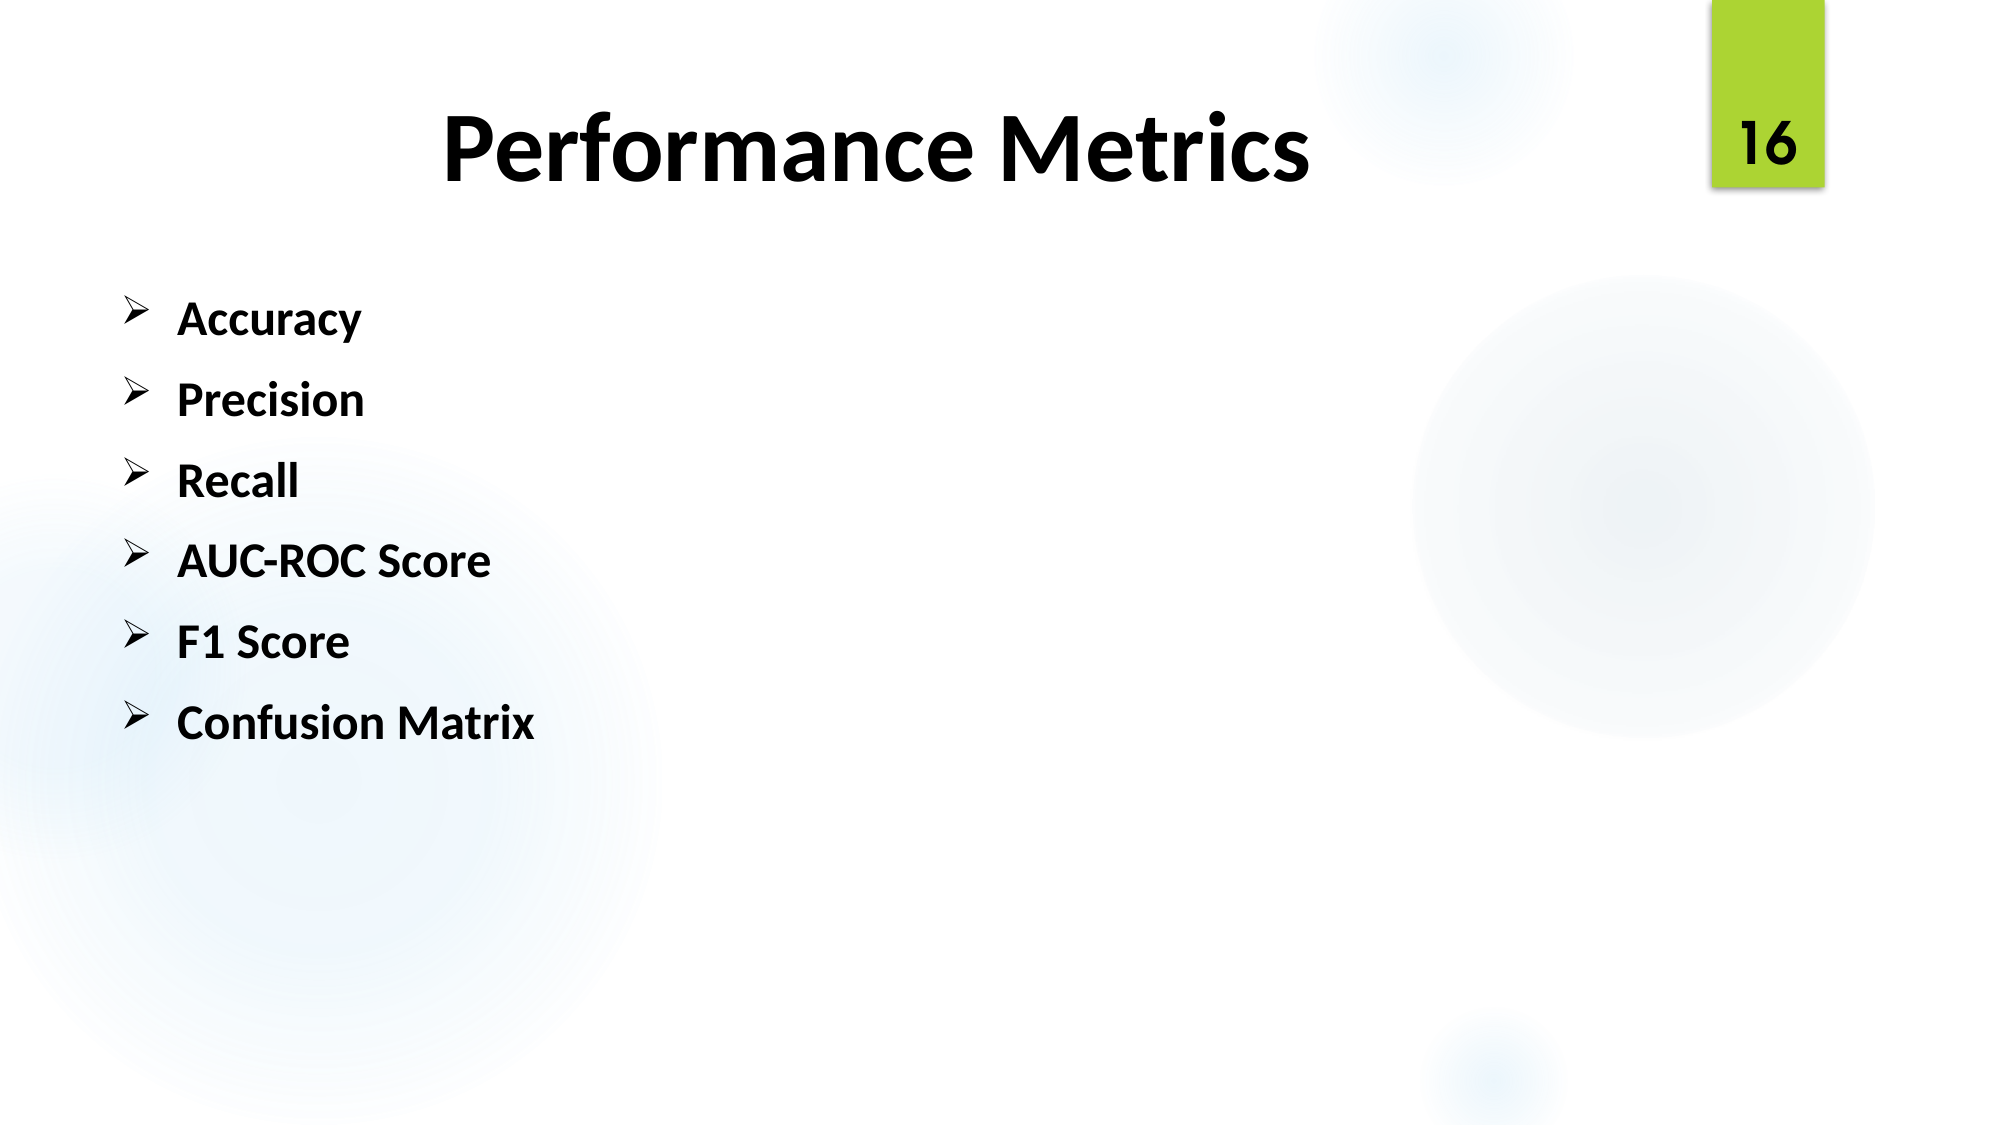

# Performance Metrics
16
Accuracy
Precision
Recall
AUC-ROC Score
F1 Score
Confusion Matrix